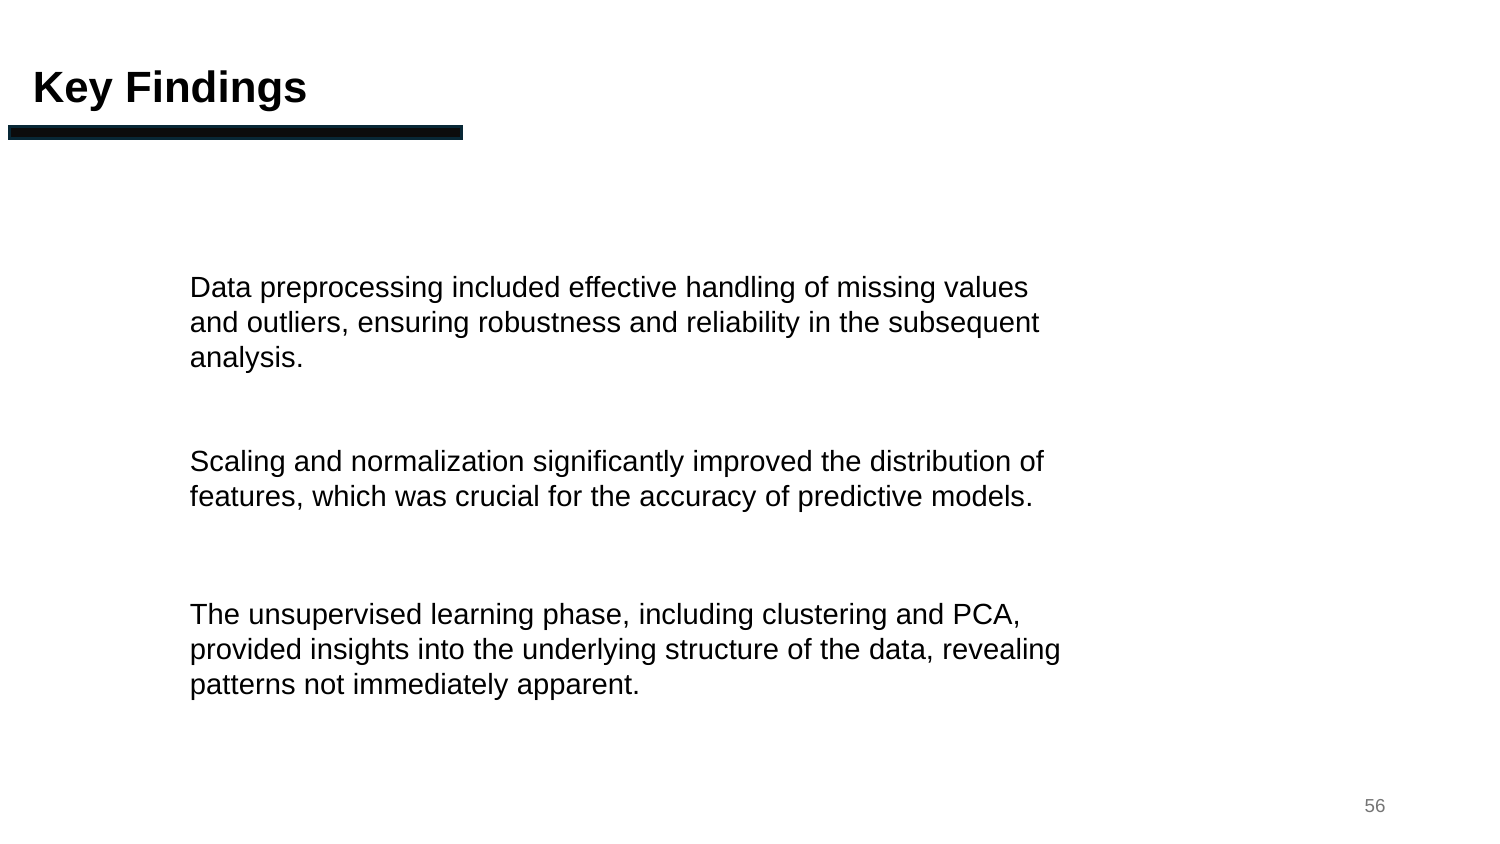

Key Findings

Data preprocessing included effective handling of missing values and outliers, ensuring robustness and reliability in the subsequent analysis.
Scaling and normalization significantly improved the distribution of features, which was crucial for the accuracy of predictive models.
The unsupervised learning phase, including clustering and PCA, provided insights into the underlying structure of the data, revealing patterns not immediately apparent.
56